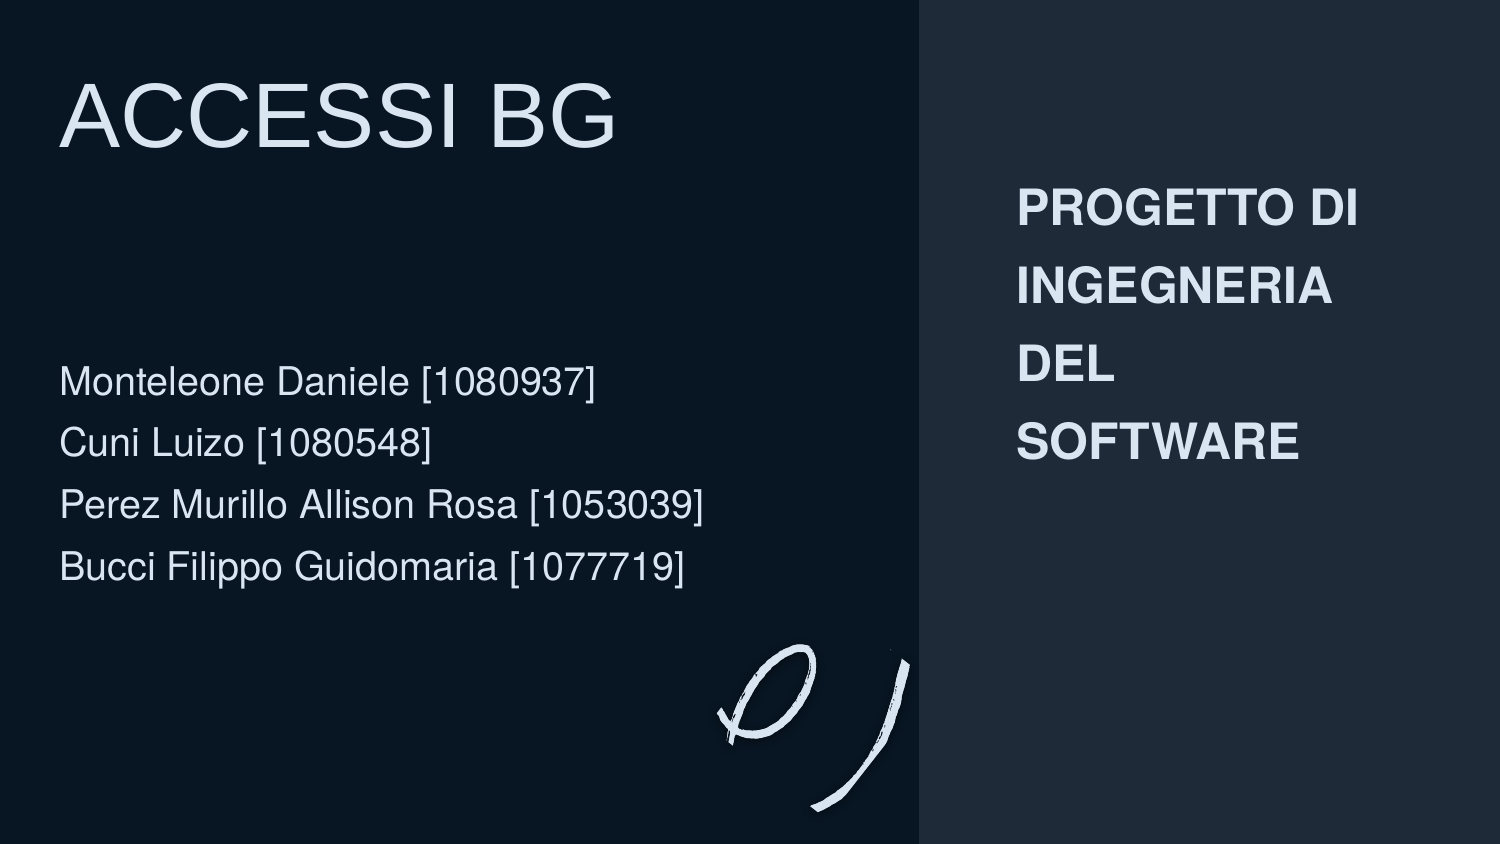

ACCESSI BG
PROGETTO DI INGEGNERIA DEL SOFTWARE
Monteleone Daniele [1080937]
Cuni Luizo [1080548]
Perez Murillo Allison Rosa [1053039]
Bucci Filippo Guidomaria [1077719]